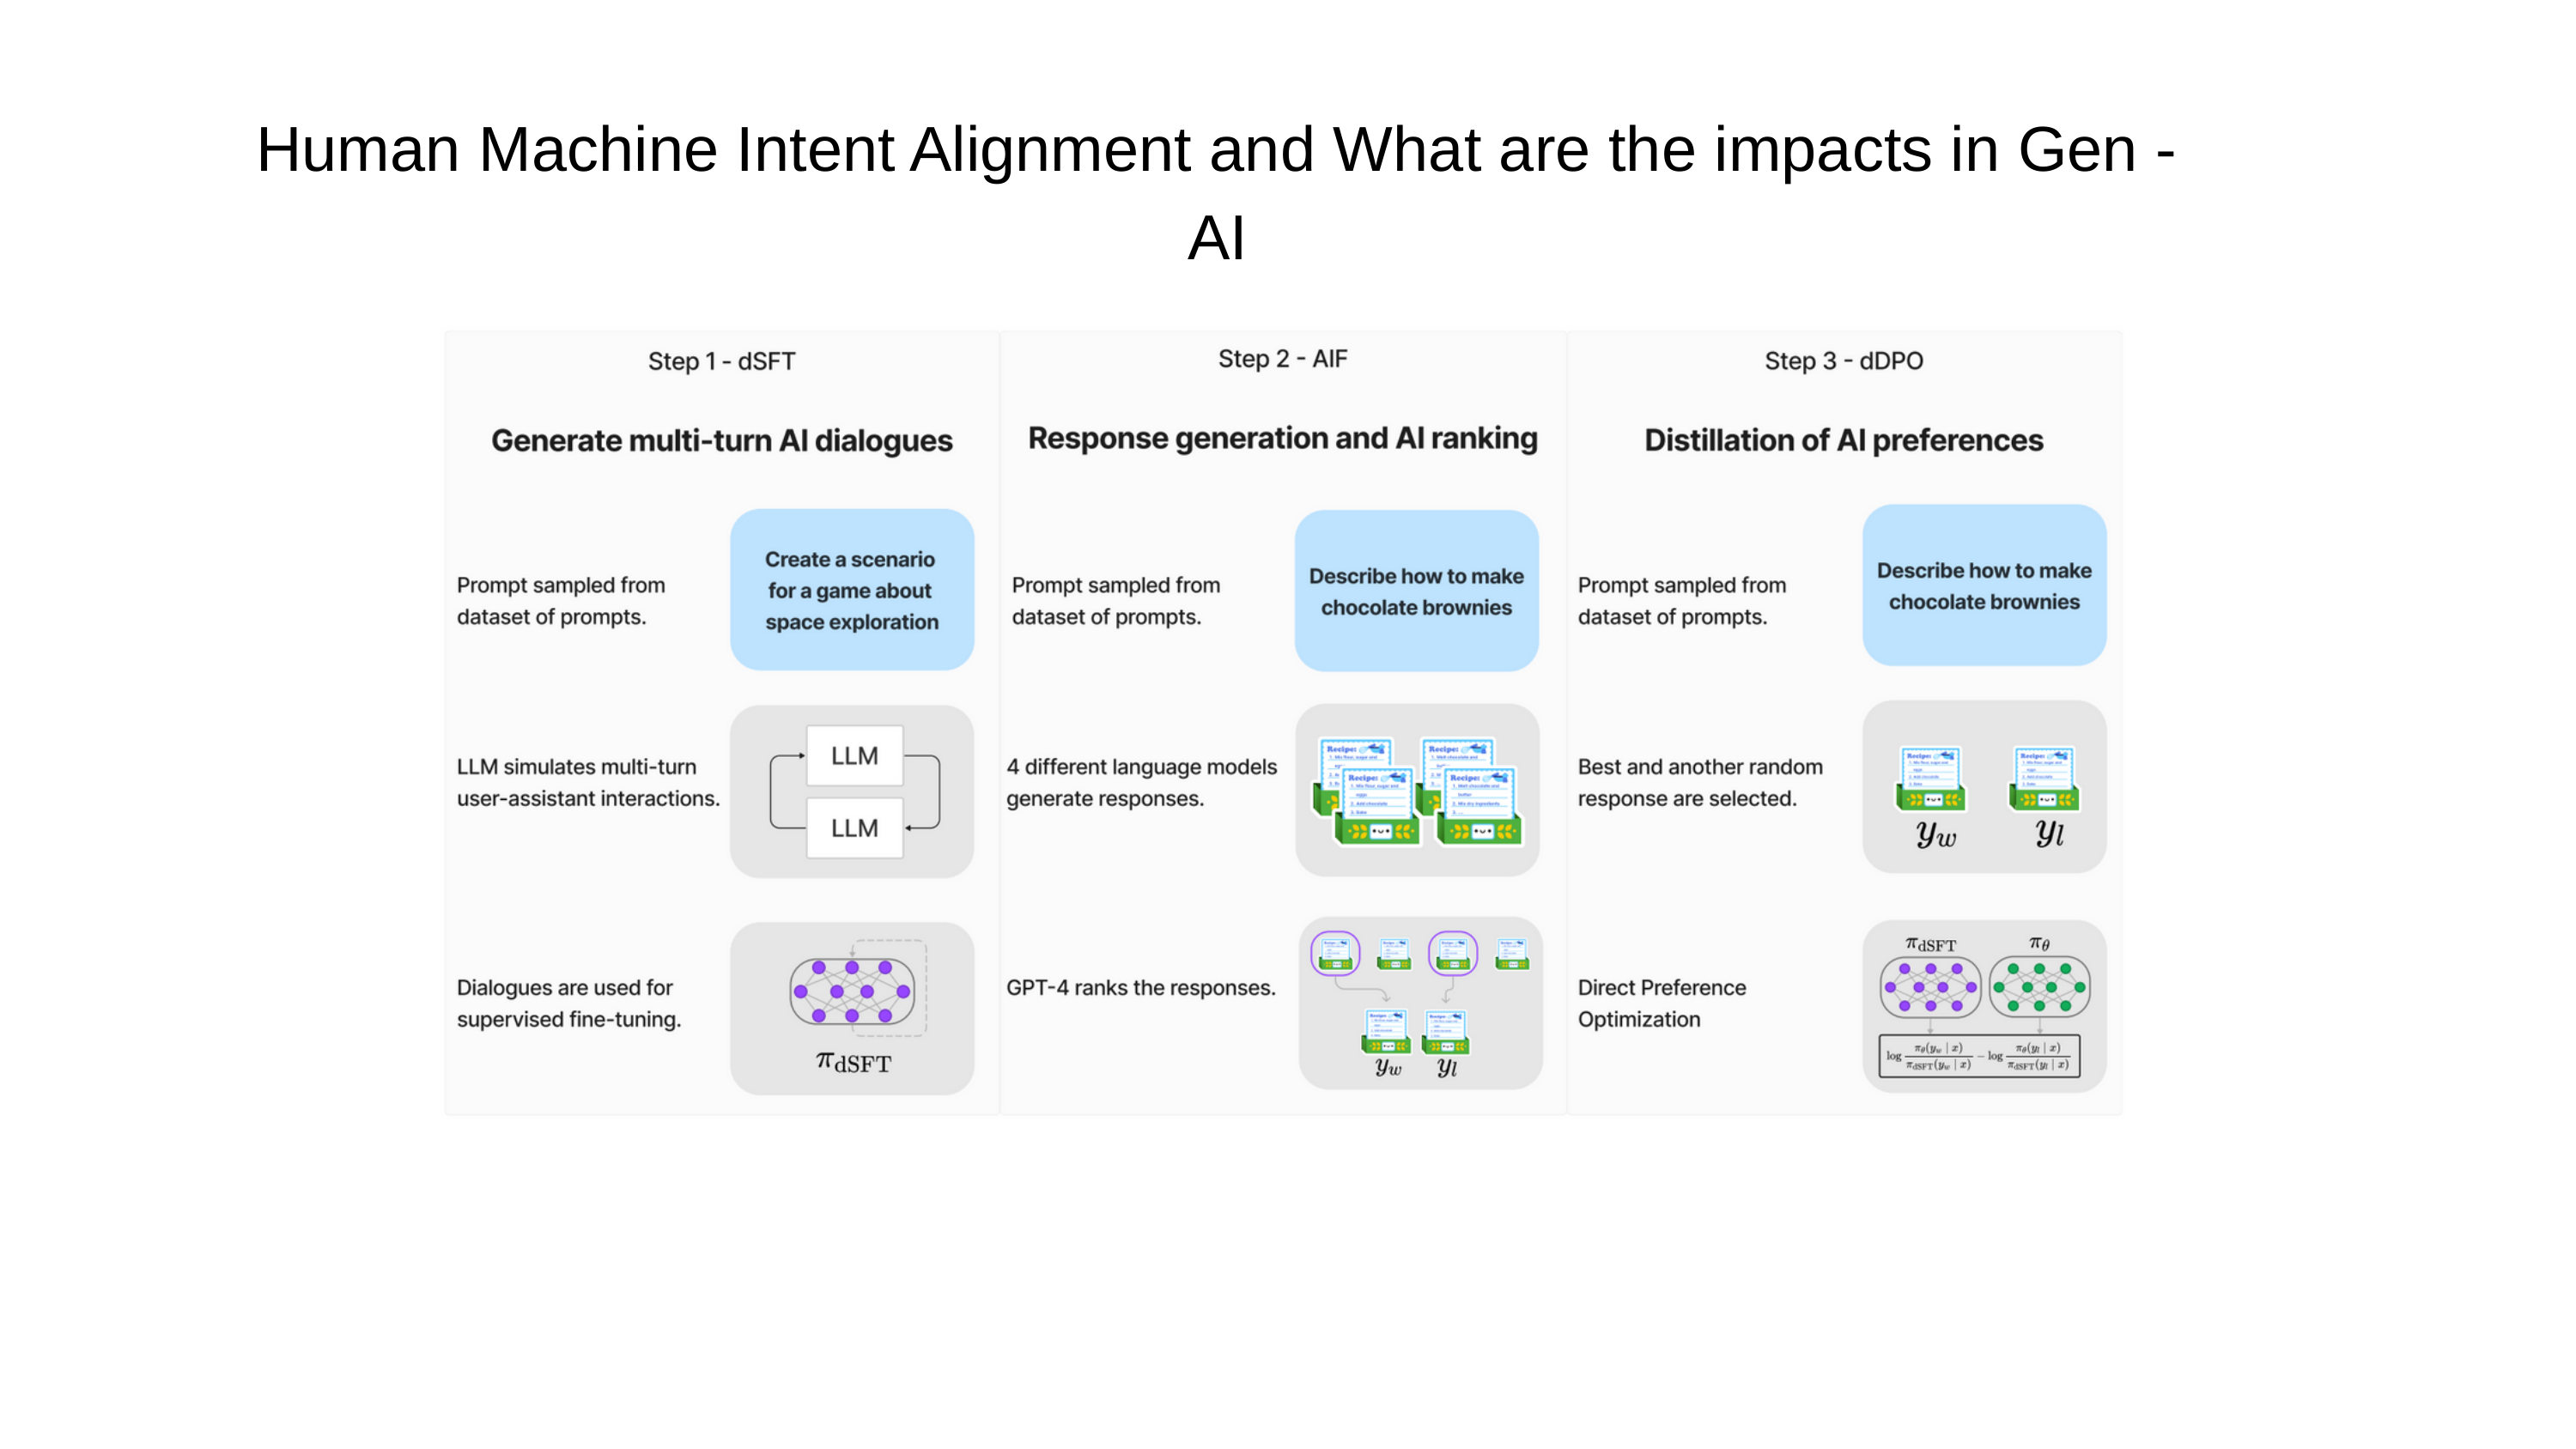

Human Machine Intent Alignment and What are the impacts in Gen -AI